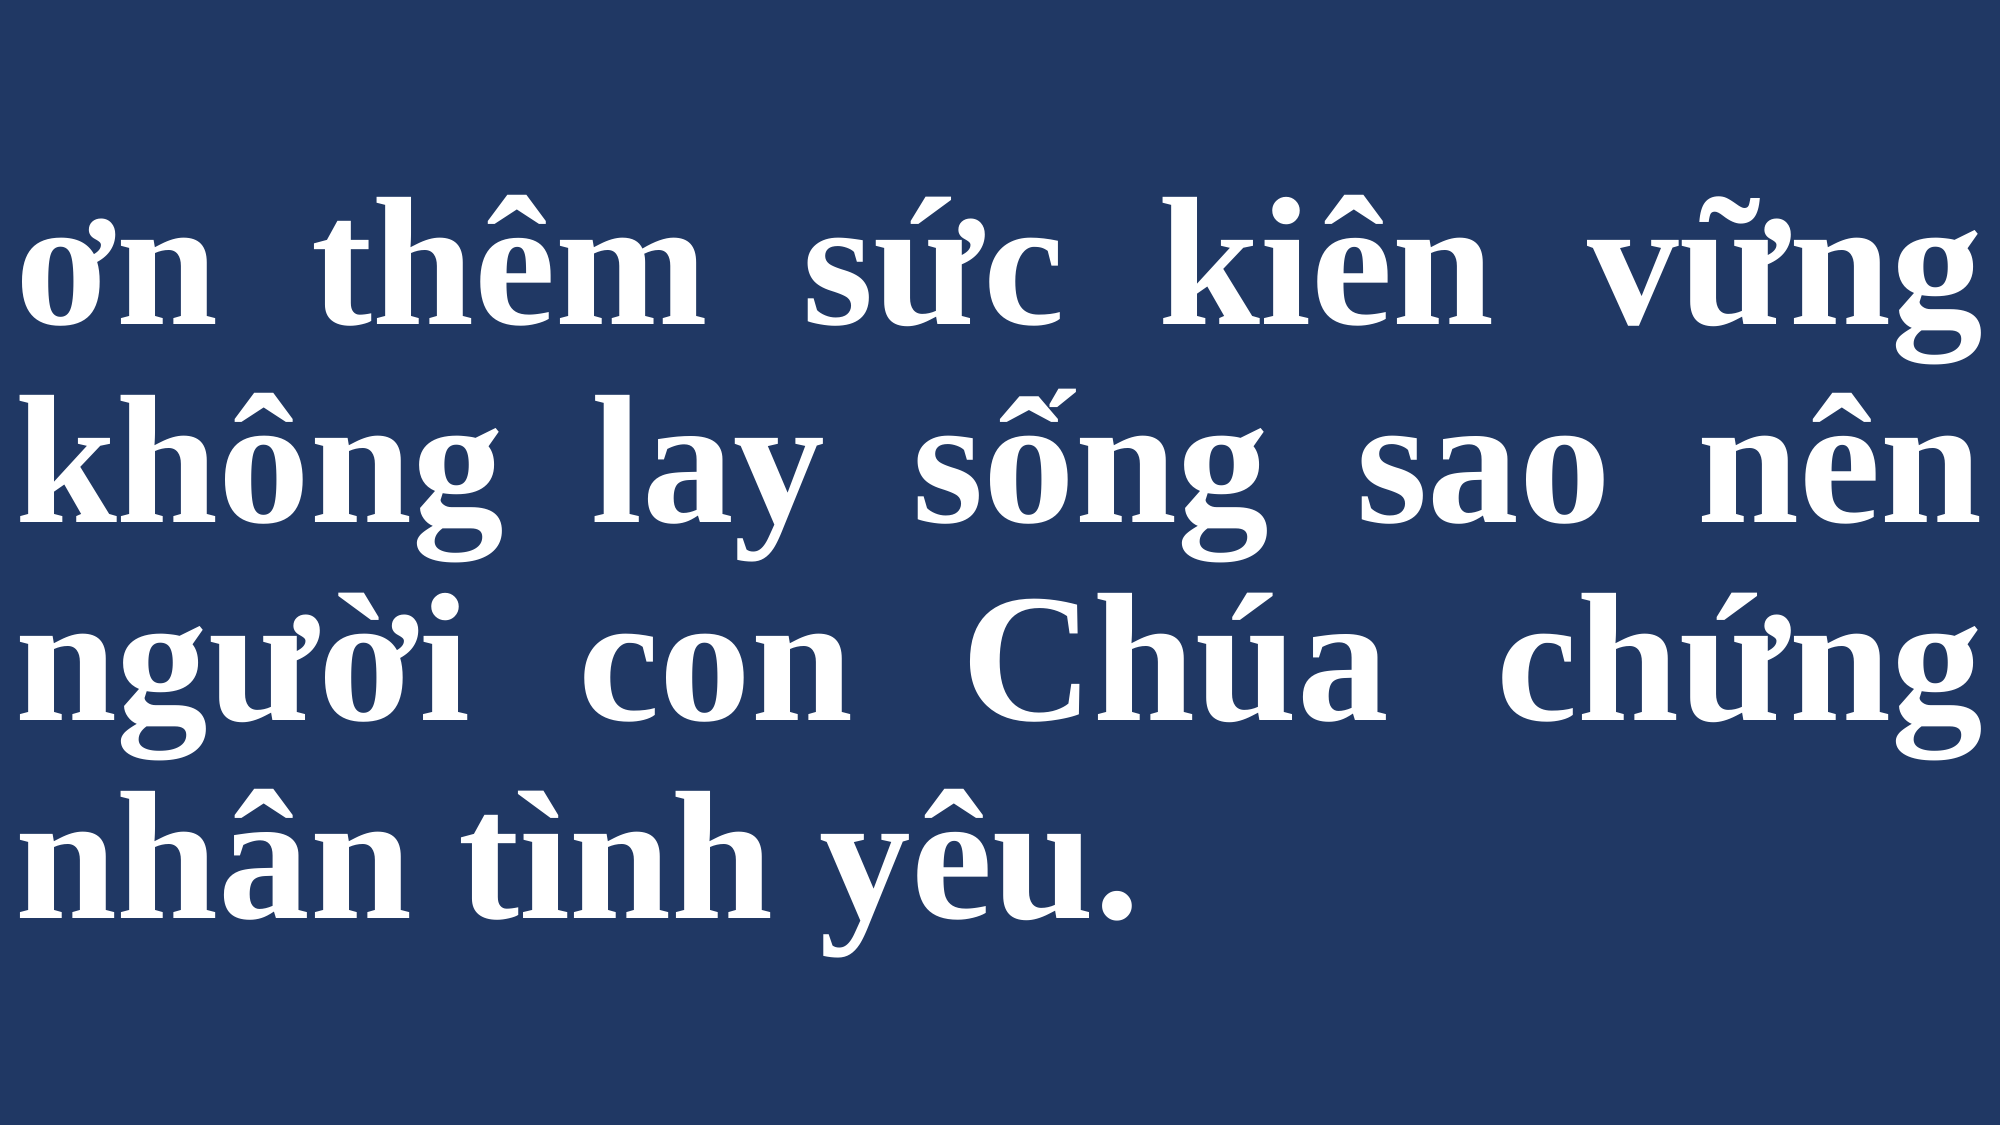

# ơn thêm sức kiên vững không lay sống sao nên người con Chúa chứng nhân tình yêu.